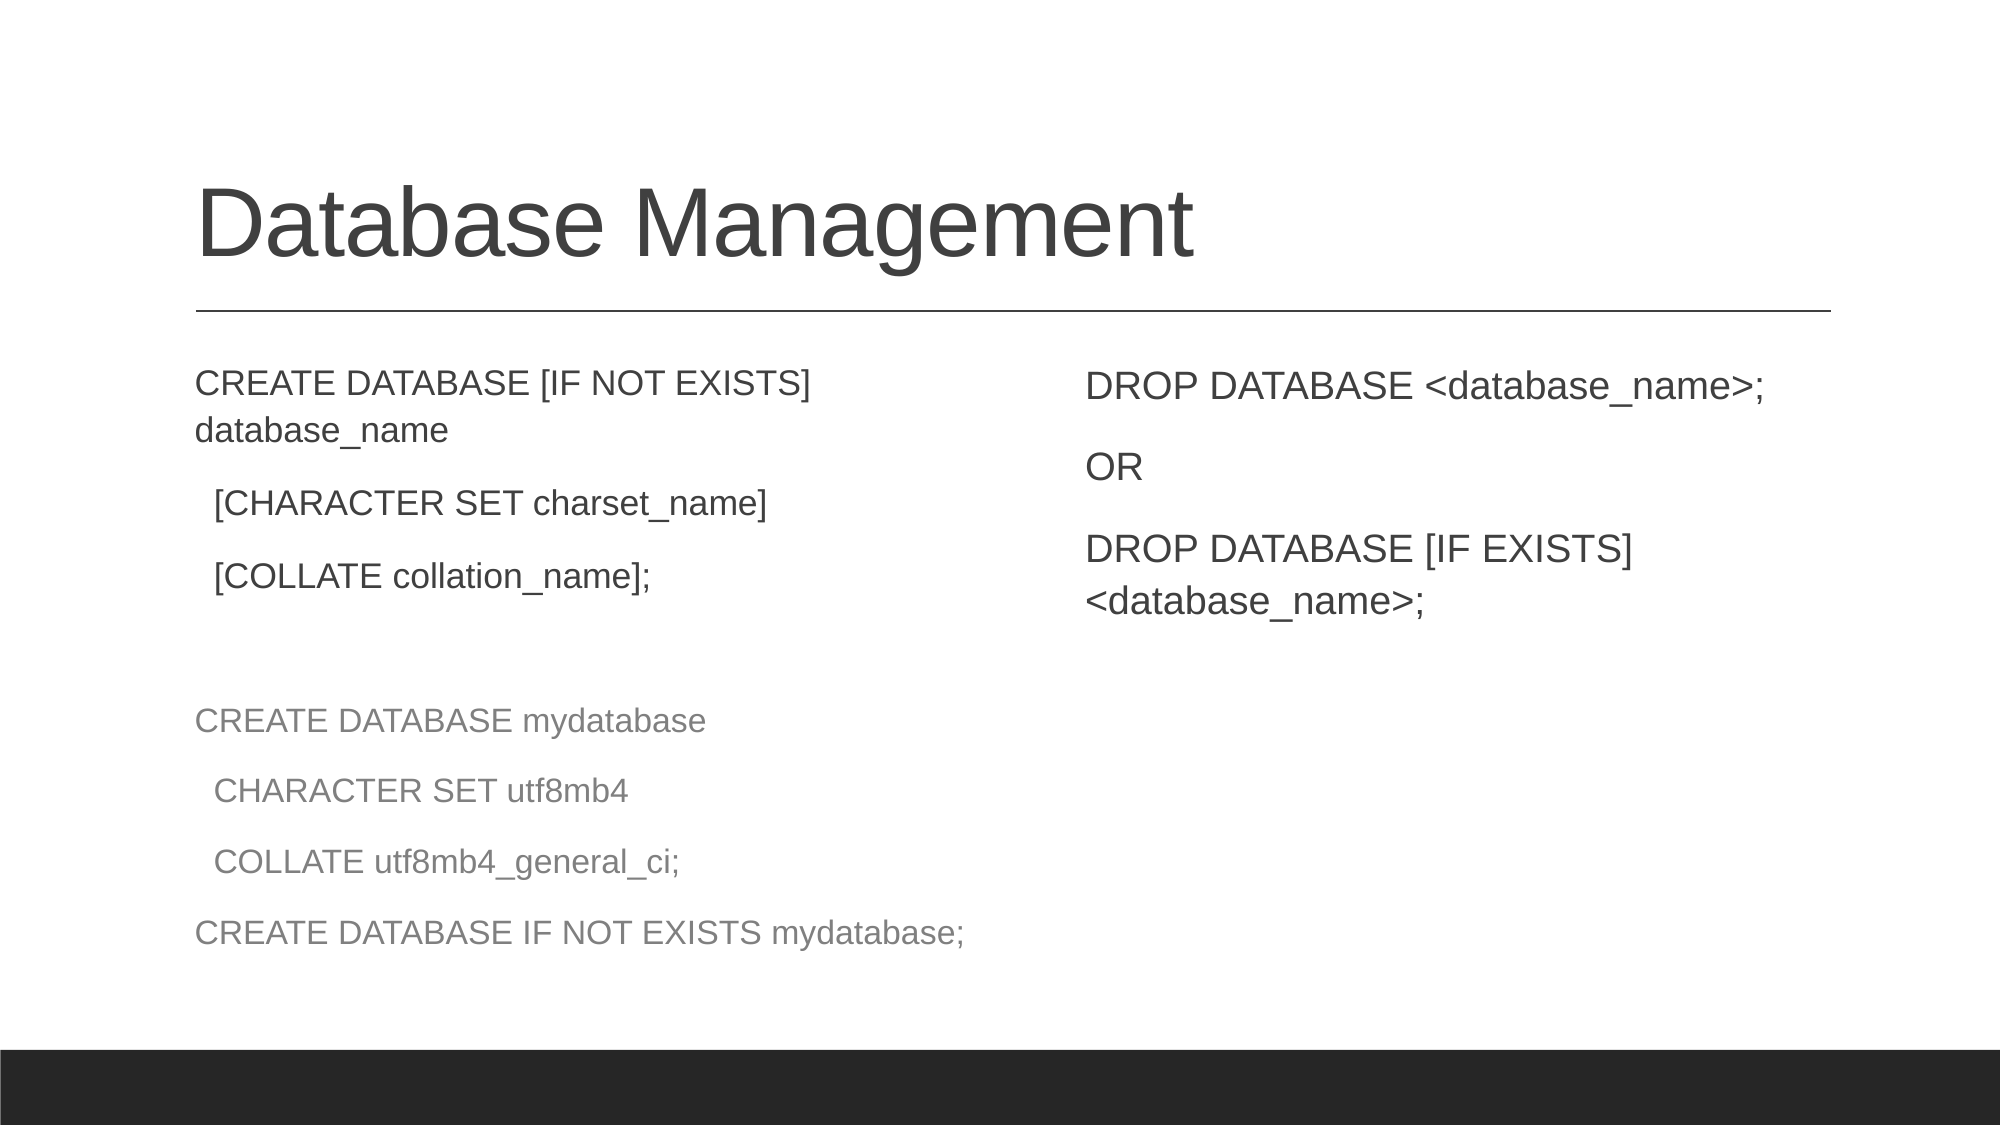

# Database Management
CREATE DATABASE [IF NOT EXISTS] database_name
  [CHARACTER SET charset_name]
  [COLLATE collation_name];

CREATE DATABASE mydatabase
  CHARACTER SET utf8mb4
  COLLATE utf8mb4_general_ci;
CREATE DATABASE IF NOT EXISTS mydatabase;
DROP DATABASE <database_name>;
OR
DROP DATABASE [IF EXISTS] <database_name>;